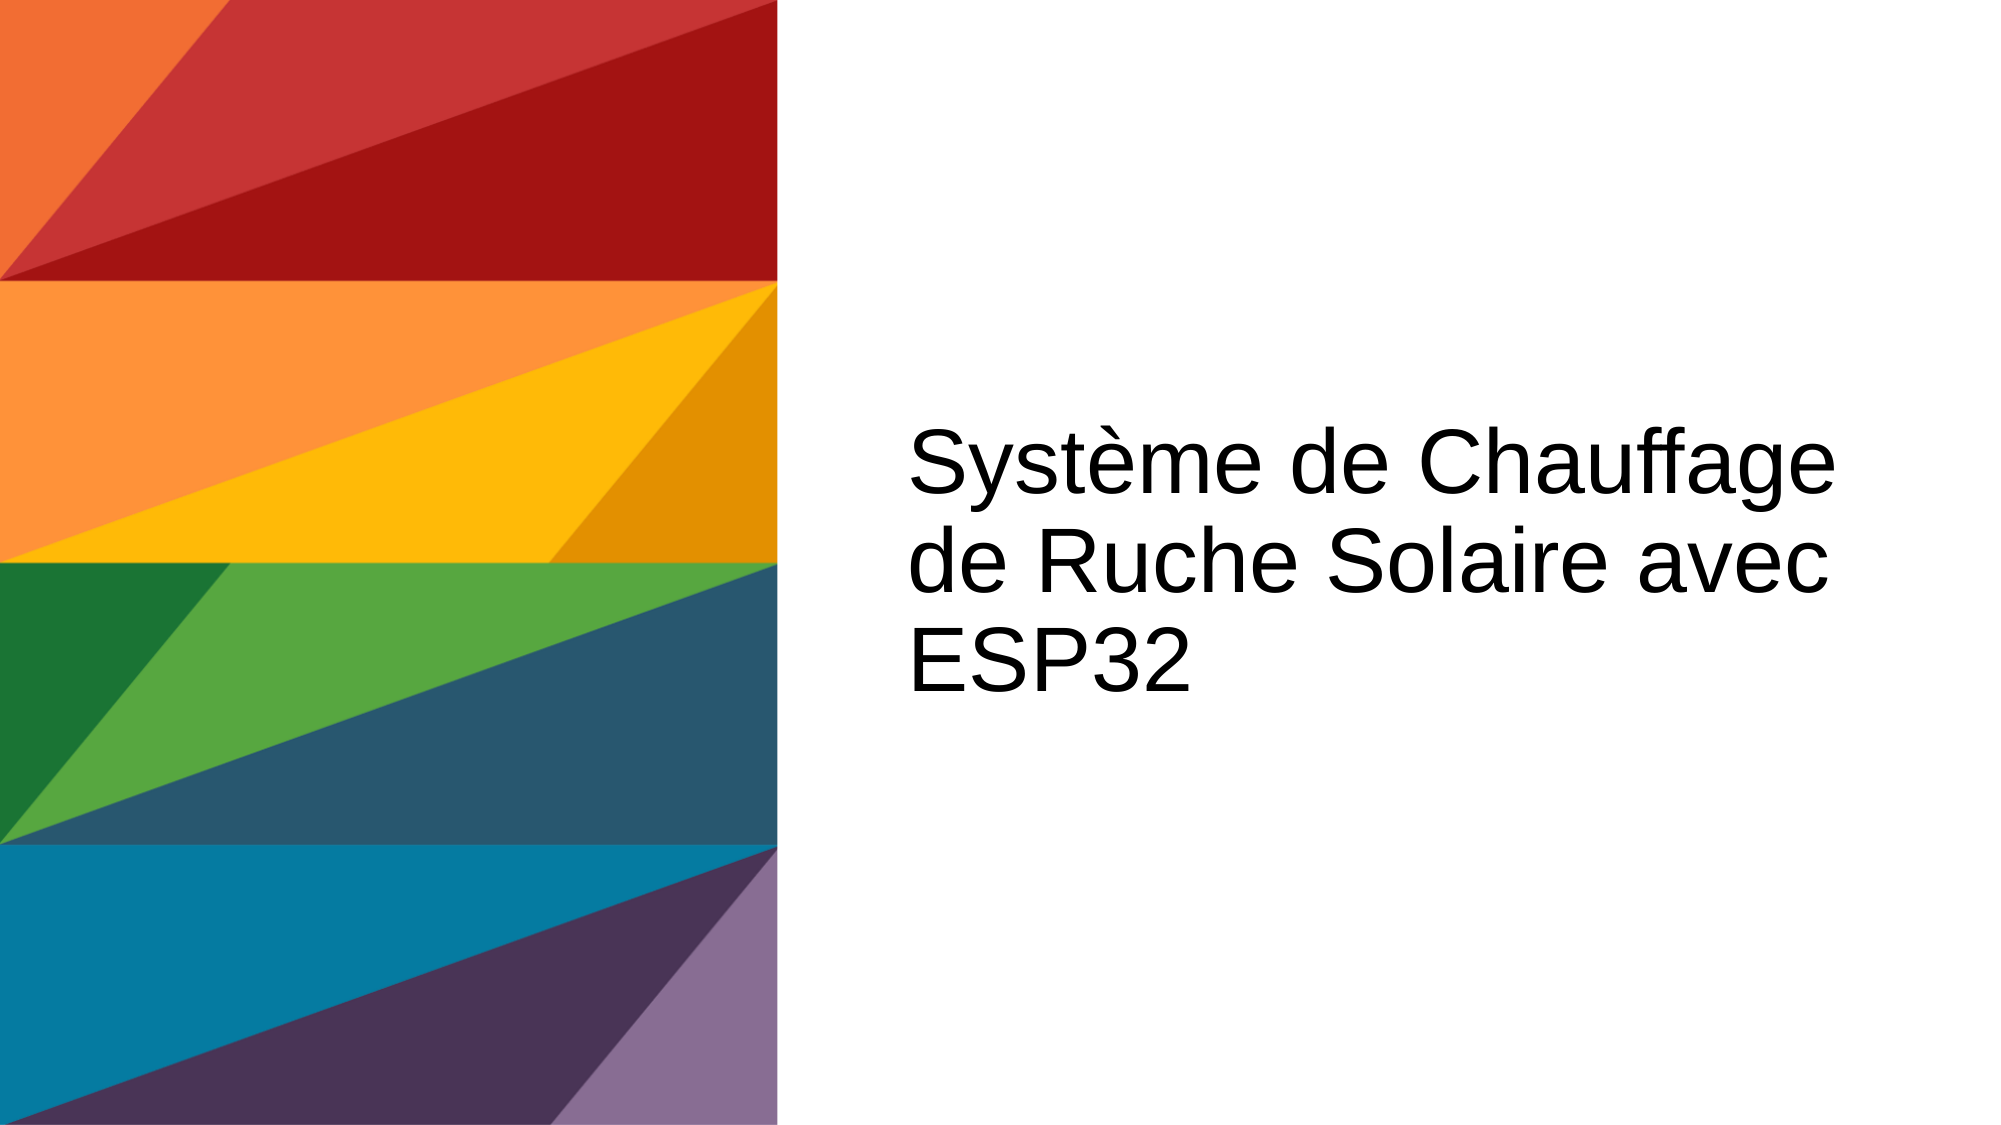

# Système de Chauffage de Ruche Solaire avec ESP32